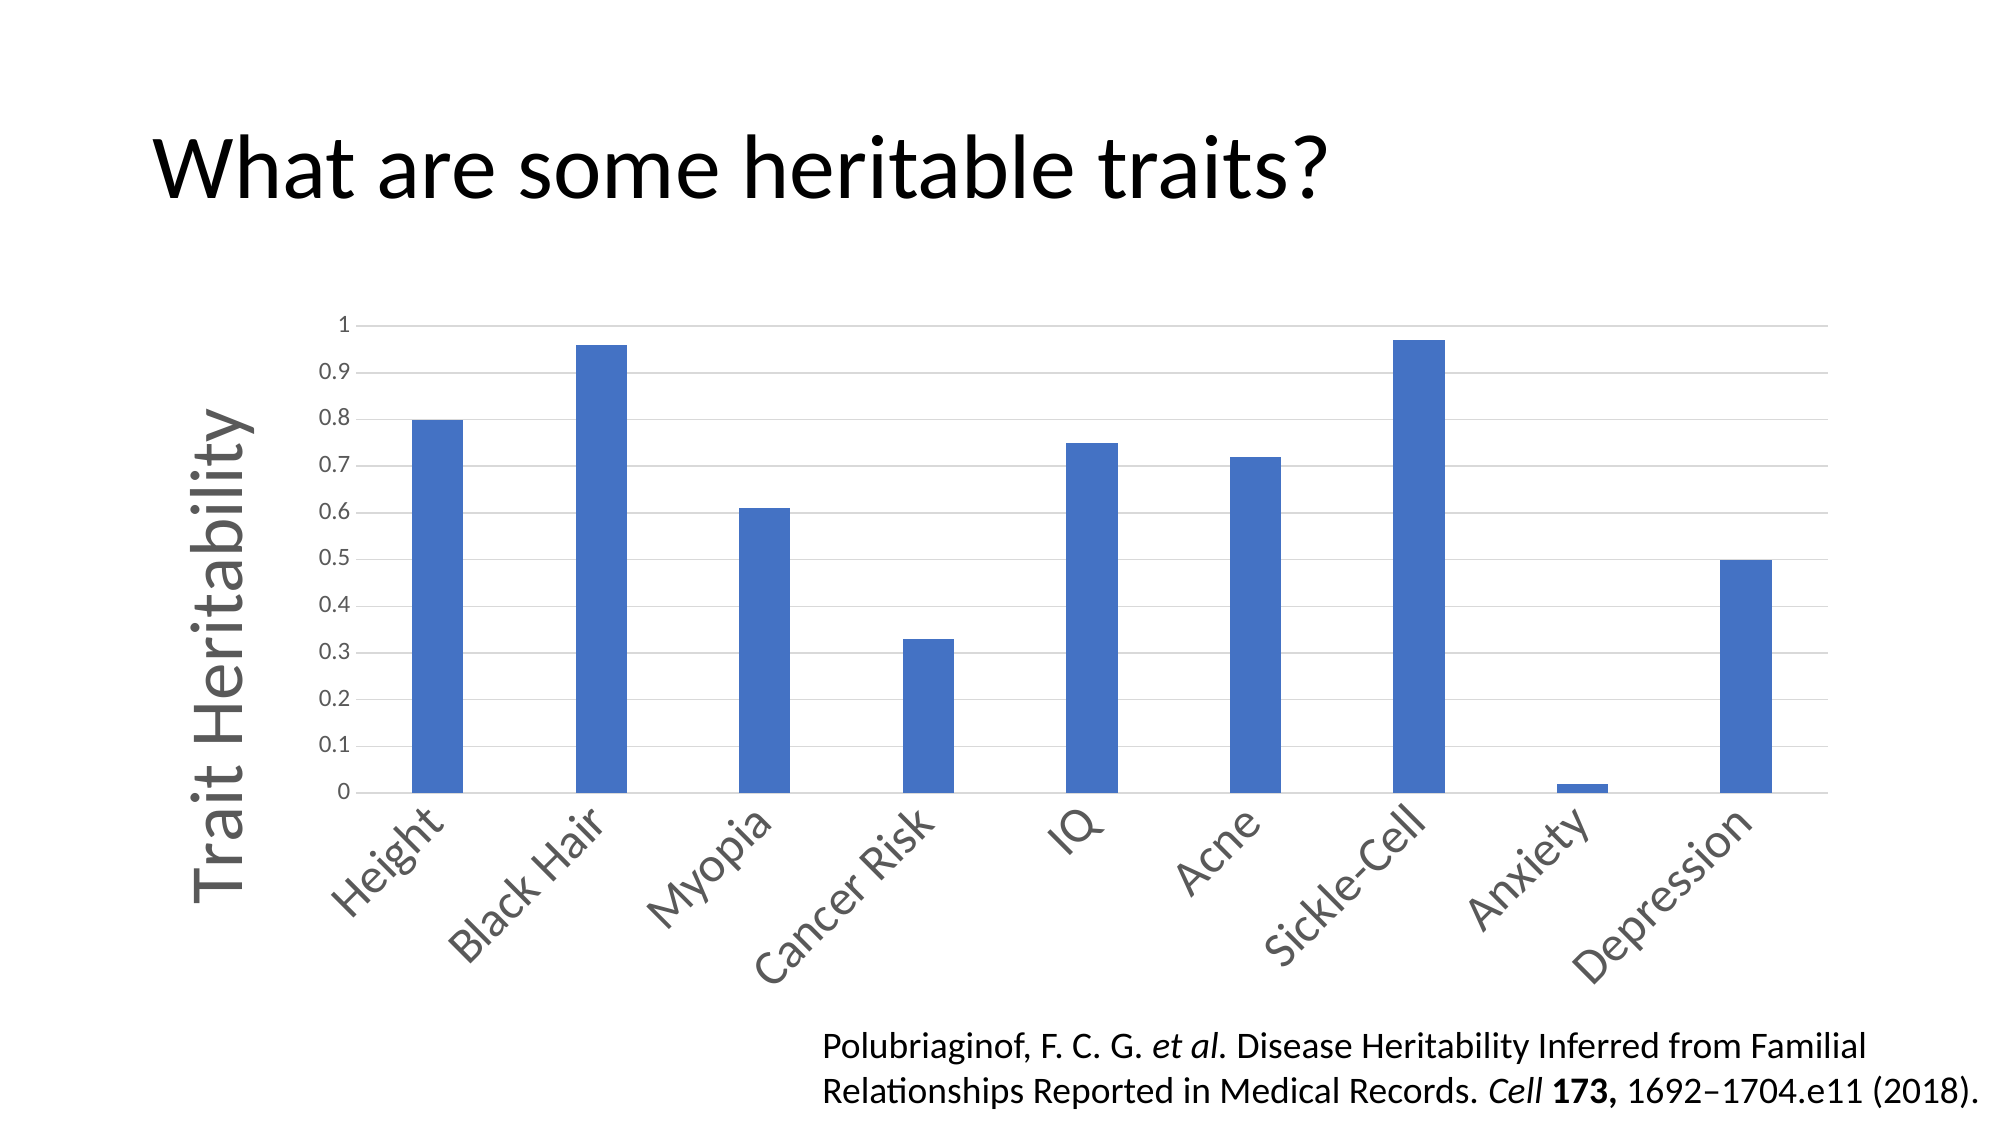

# What are some heritable traits?

### Chart

| Category | Series 1 |
|---|---|
| Height | 0.8 |
| Black Hair | 0.96 |
| Myopia | 0.61 |
| Cancer Risk | 0.33 |
| IQ | 0.75 |
| Acne | 0.72 |
| Sickle-Cell | 0.97 |
| Anxiety | 0.02 |
| Depression | 0.5 |
Polubriaginof, F. C. G. et al. Disease Heritability Inferred from Familial Relationships Reported in Medical Records. Cell 173, 1692–1704.e11 (2018).